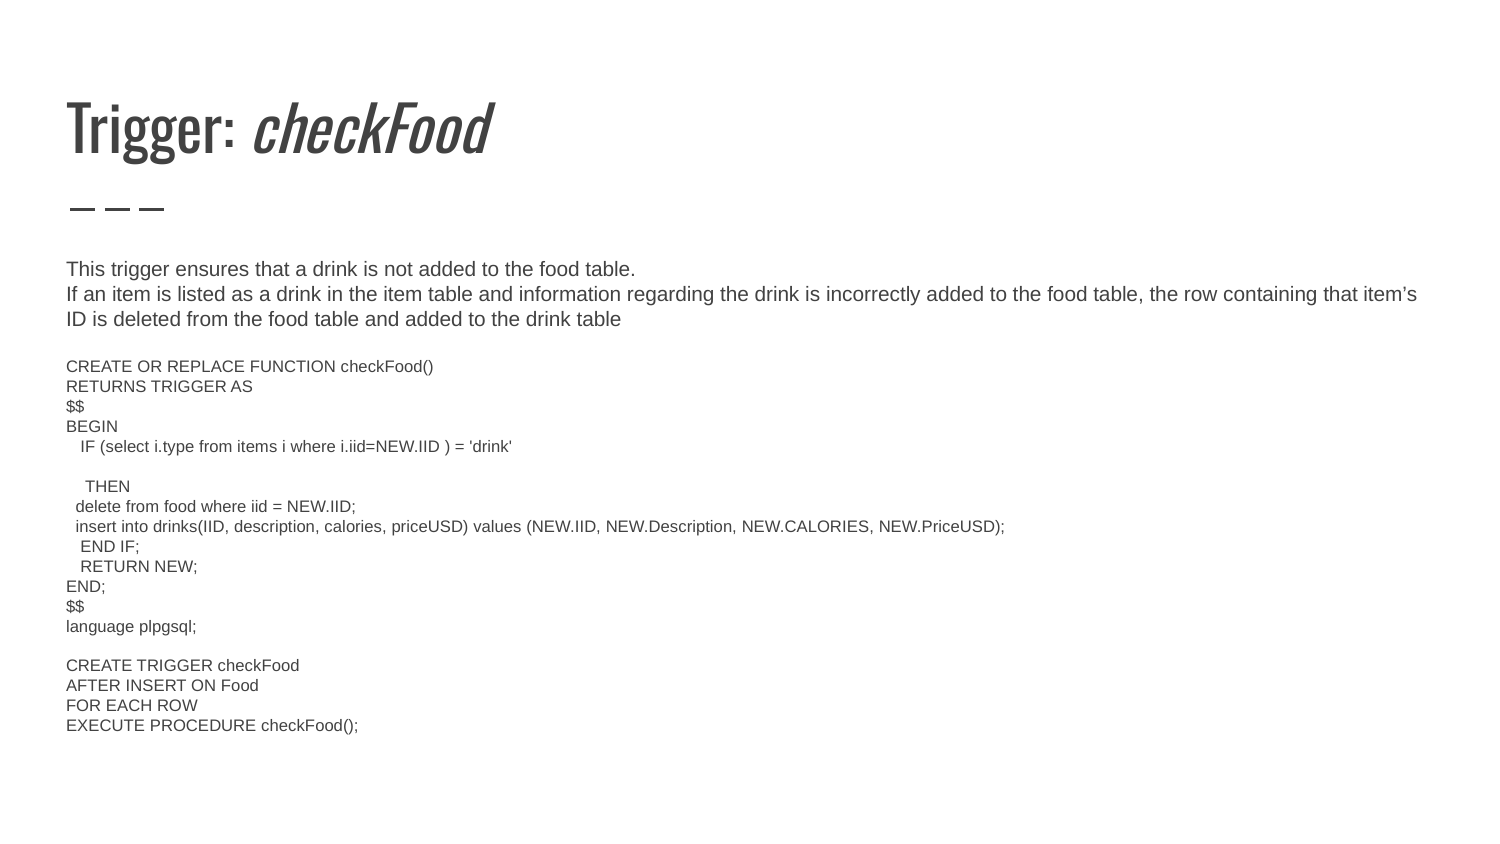

# Trigger: checkFood
This trigger ensures that a drink is not added to the food table.
If an item is listed as a drink in the item table and information regarding the drink is incorrectly added to the food table, the row containing that item’s ID is deleted from the food table and added to the drink table

CREATE OR REPLACE FUNCTION checkFood()
RETURNS TRIGGER AS
$$
BEGIN
   IF (select i.type from items i where i.iid=NEW.IID ) = 'drink'

    THEN
  delete from food where iid = NEW.IID;
  insert into drinks(IID, description, calories, priceUSD) values (NEW.IID, NEW.Description, NEW.CALORIES, NEW.PriceUSD);
   END IF;
   RETURN NEW;
END;
$$
language plpgsql;

CREATE TRIGGER checkFood
AFTER INSERT ON Food
FOR EACH ROW
EXECUTE PROCEDURE checkFood();